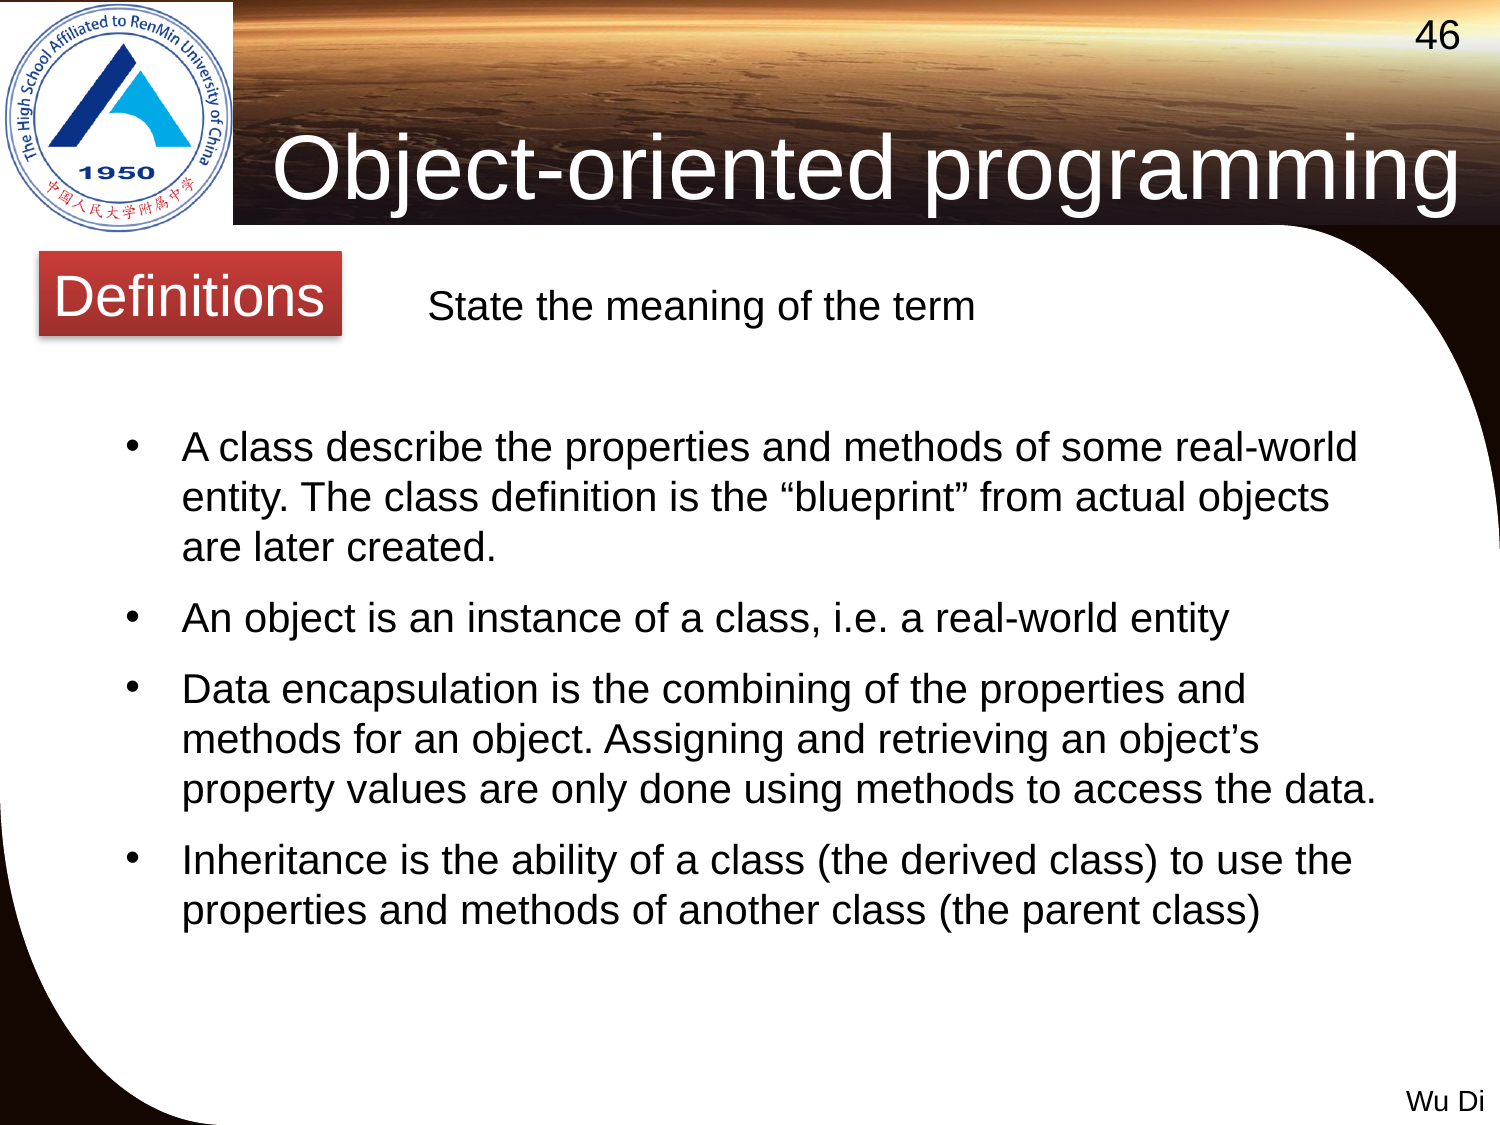

# Object-oriented programming
Definitions
State the meaning of the term
A class describe the properties and methods of some real-world entity. The class definition is the “blueprint” from actual objects are later created.
An object is an instance of a class, i.e. a real-world entity
Data encapsulation is the combining of the properties and methods for an object. Assigning and retrieving an object’s property values are only done using methods to access the data.
Inheritance is the ability of a class (the derived class) to use the properties and methods of another class (the parent class)